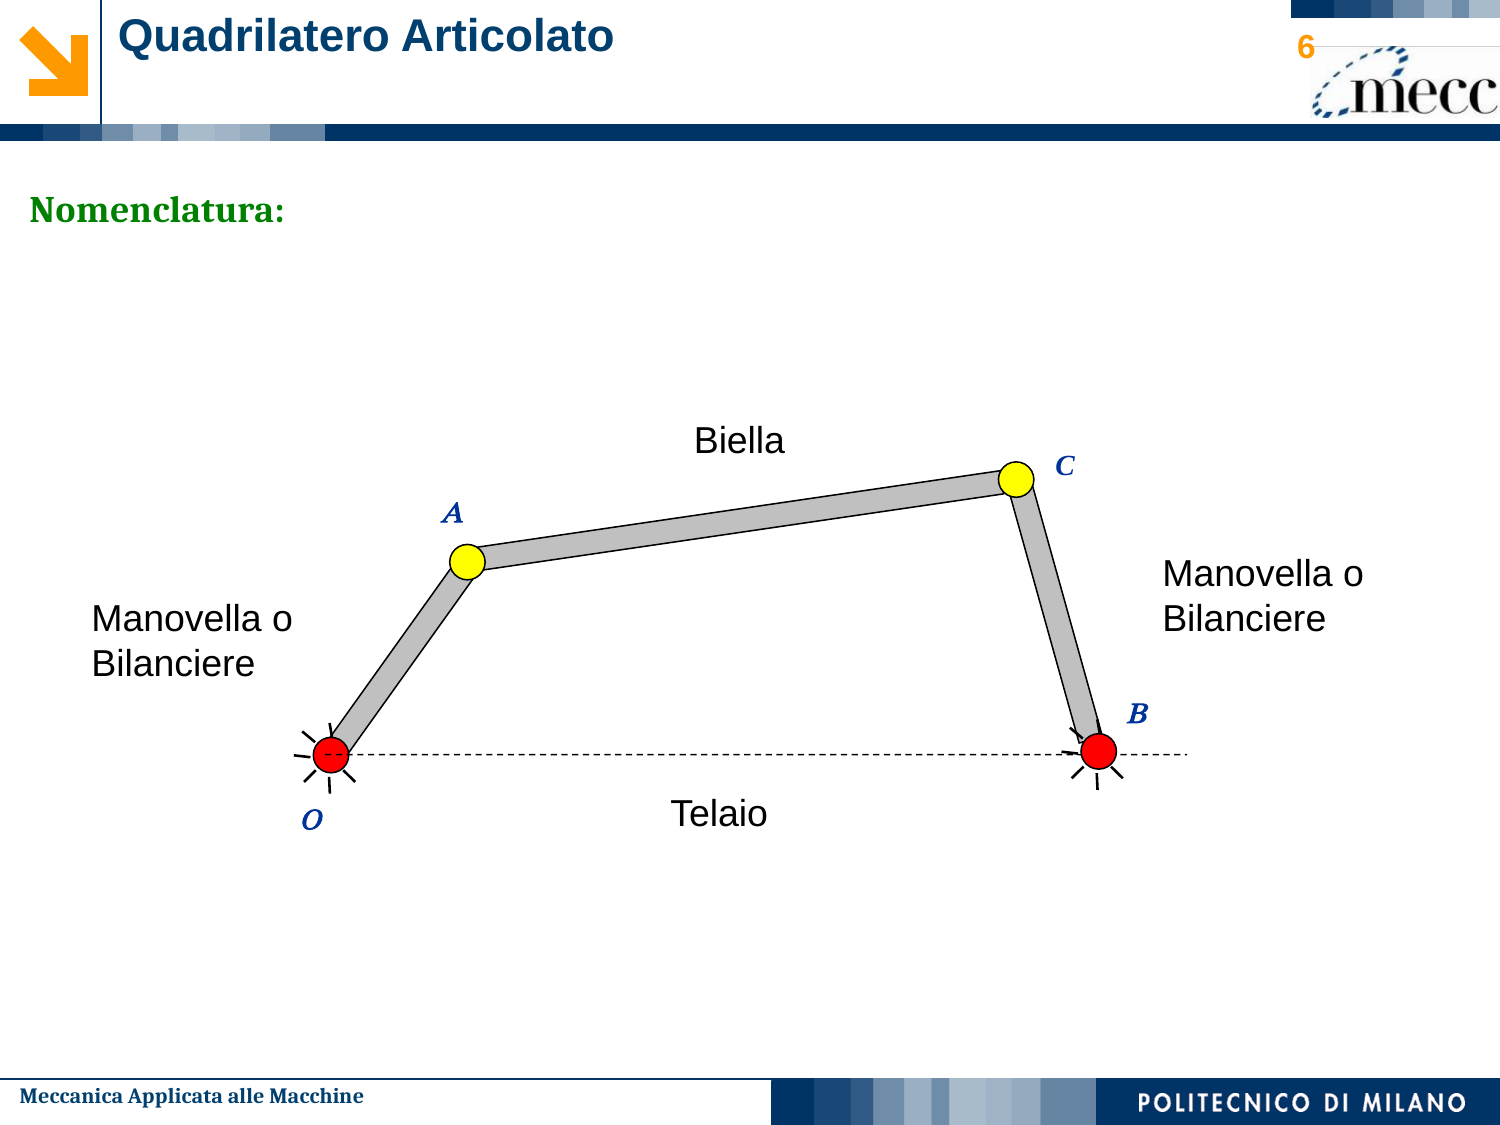

Quadrilatero Articolato
6
# Nomenclatura:
Biella
C

Α

Β

Ο
Manovella o Bilanciere
Manovella o Bilanciere
Telaio